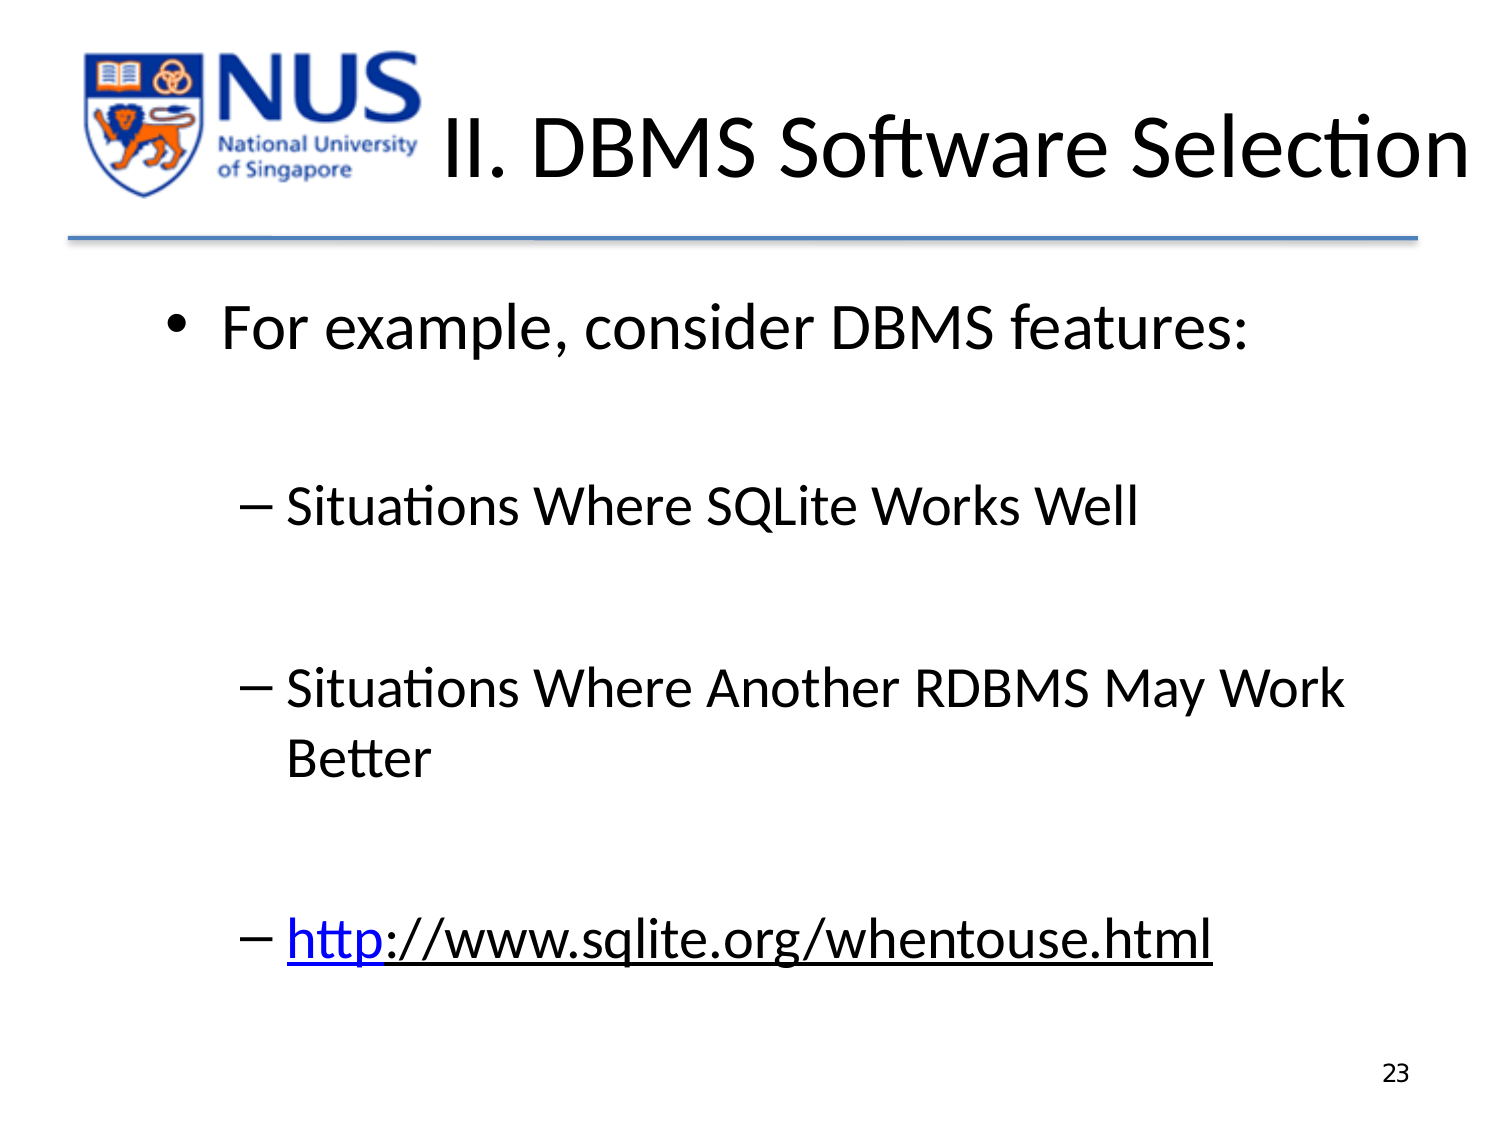

# II. DBMS Software Selection
For example, consider DBMS features:

Situations Where SQLite Works Well

Situations Where Another RDBMS May Work Better

http://www.sqlite.org/whentouse.html
23